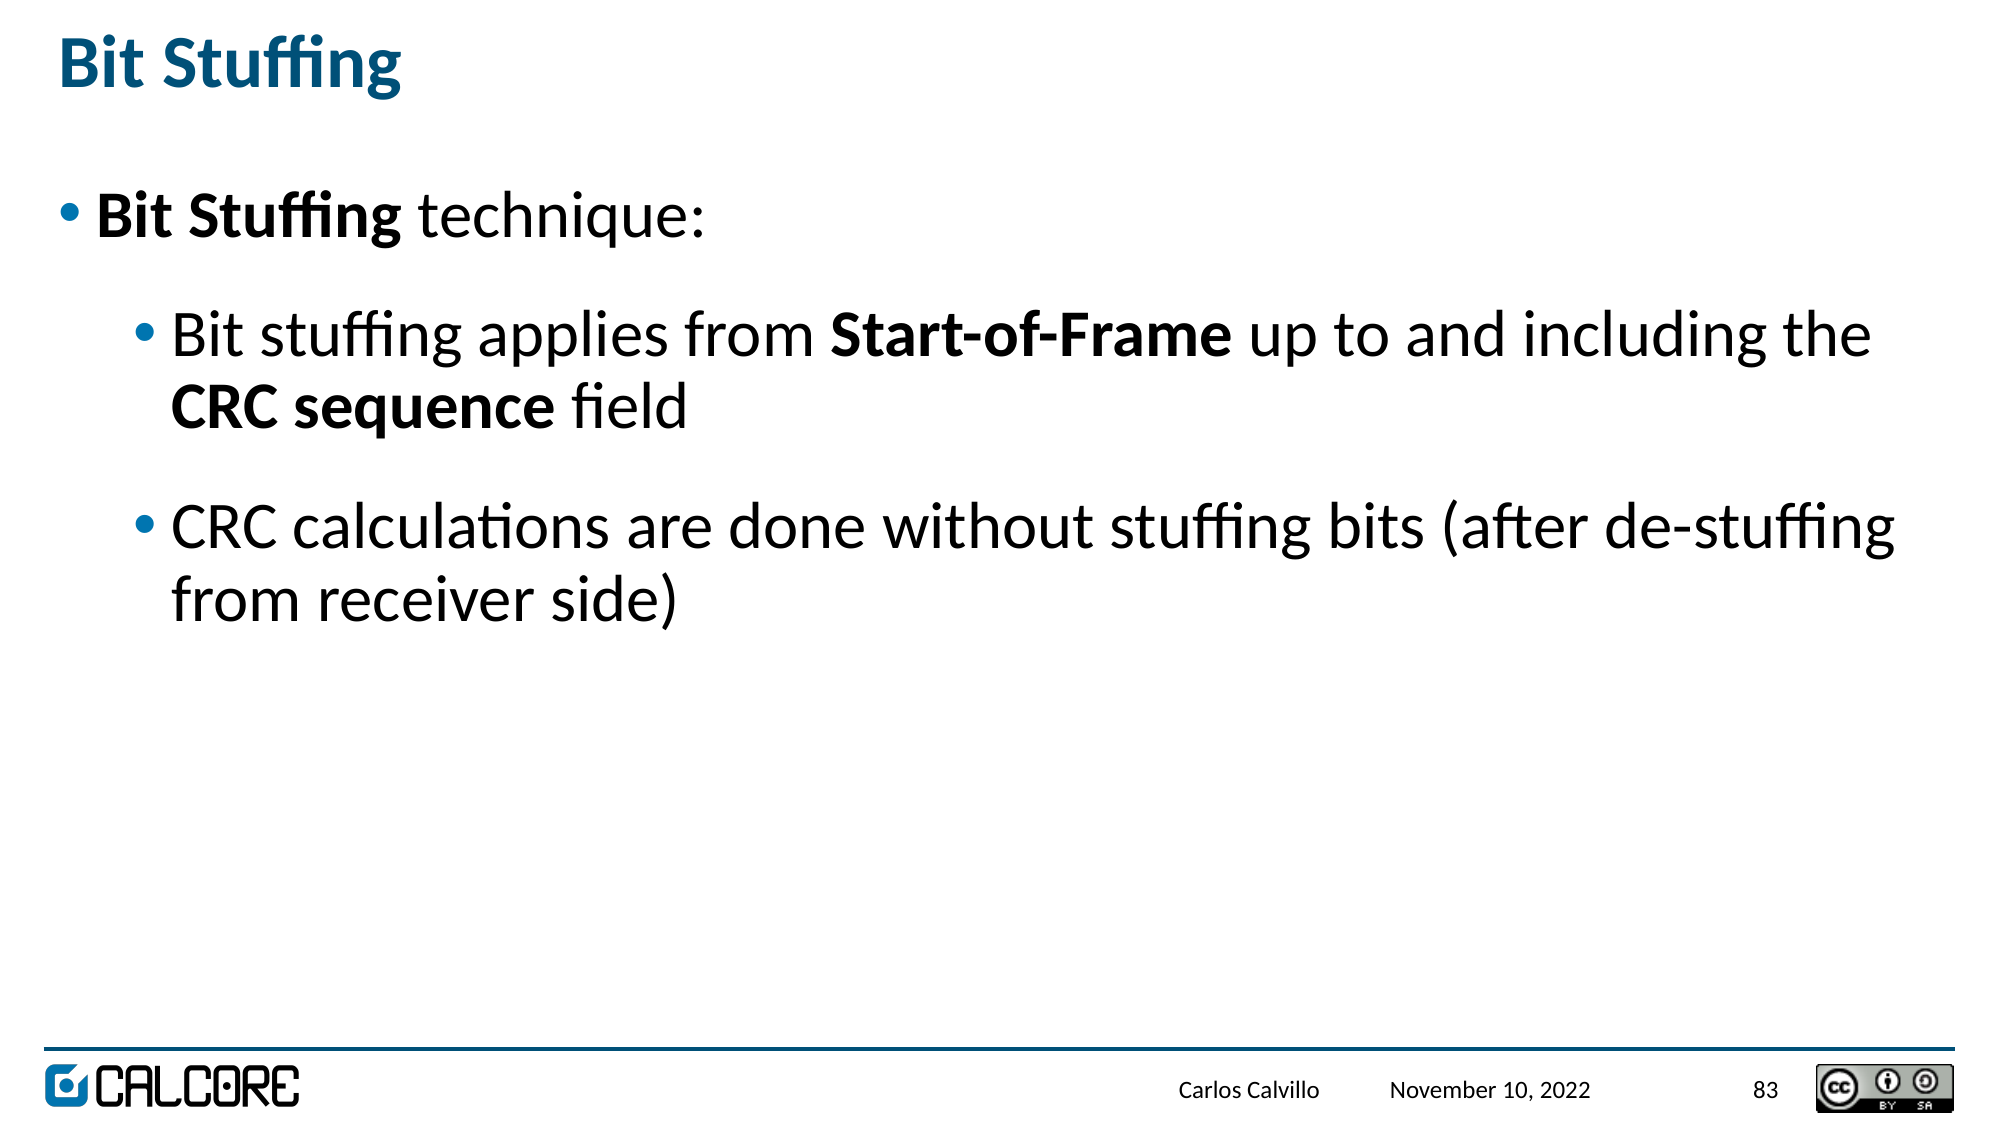

# Bit Stuffing
Bit Stuffing technique:
Bit stuffing applies from Start-of-Frame up to and including the CRC sequence field
CRC calculations are done without stuffing bits (after de-stuffing from receiver side)
Carlos Calvillo
November 10, 2022
83